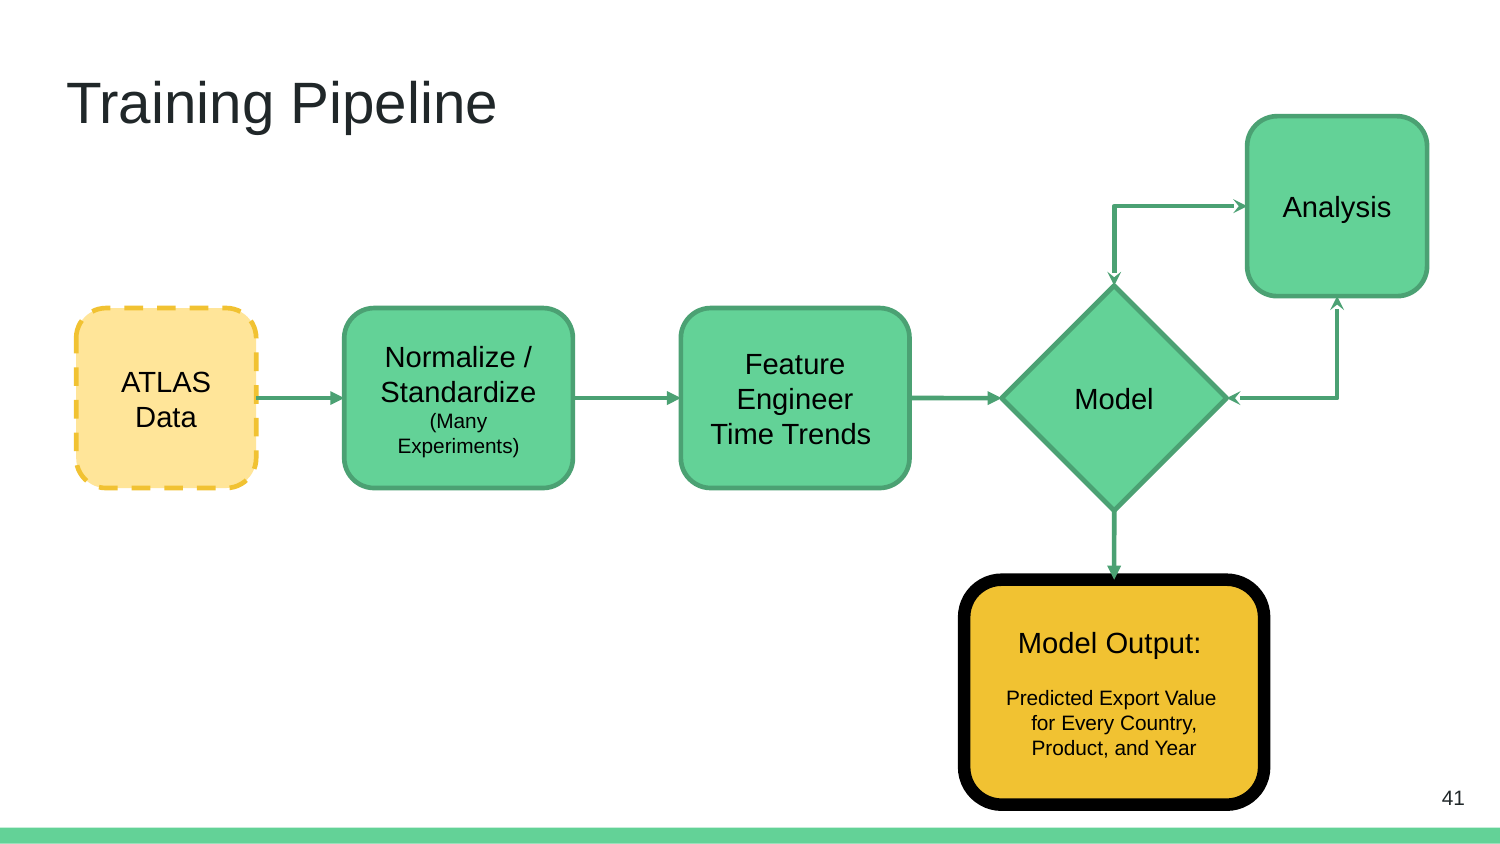

# Training Pipeline
Analysis
Model
ATLAS Data
Normalize / Standardize (Many Experiments)
Feature Engineer Time Trends
Model Output:

Predicted Export Value
for Every Country, Product, and Year
41